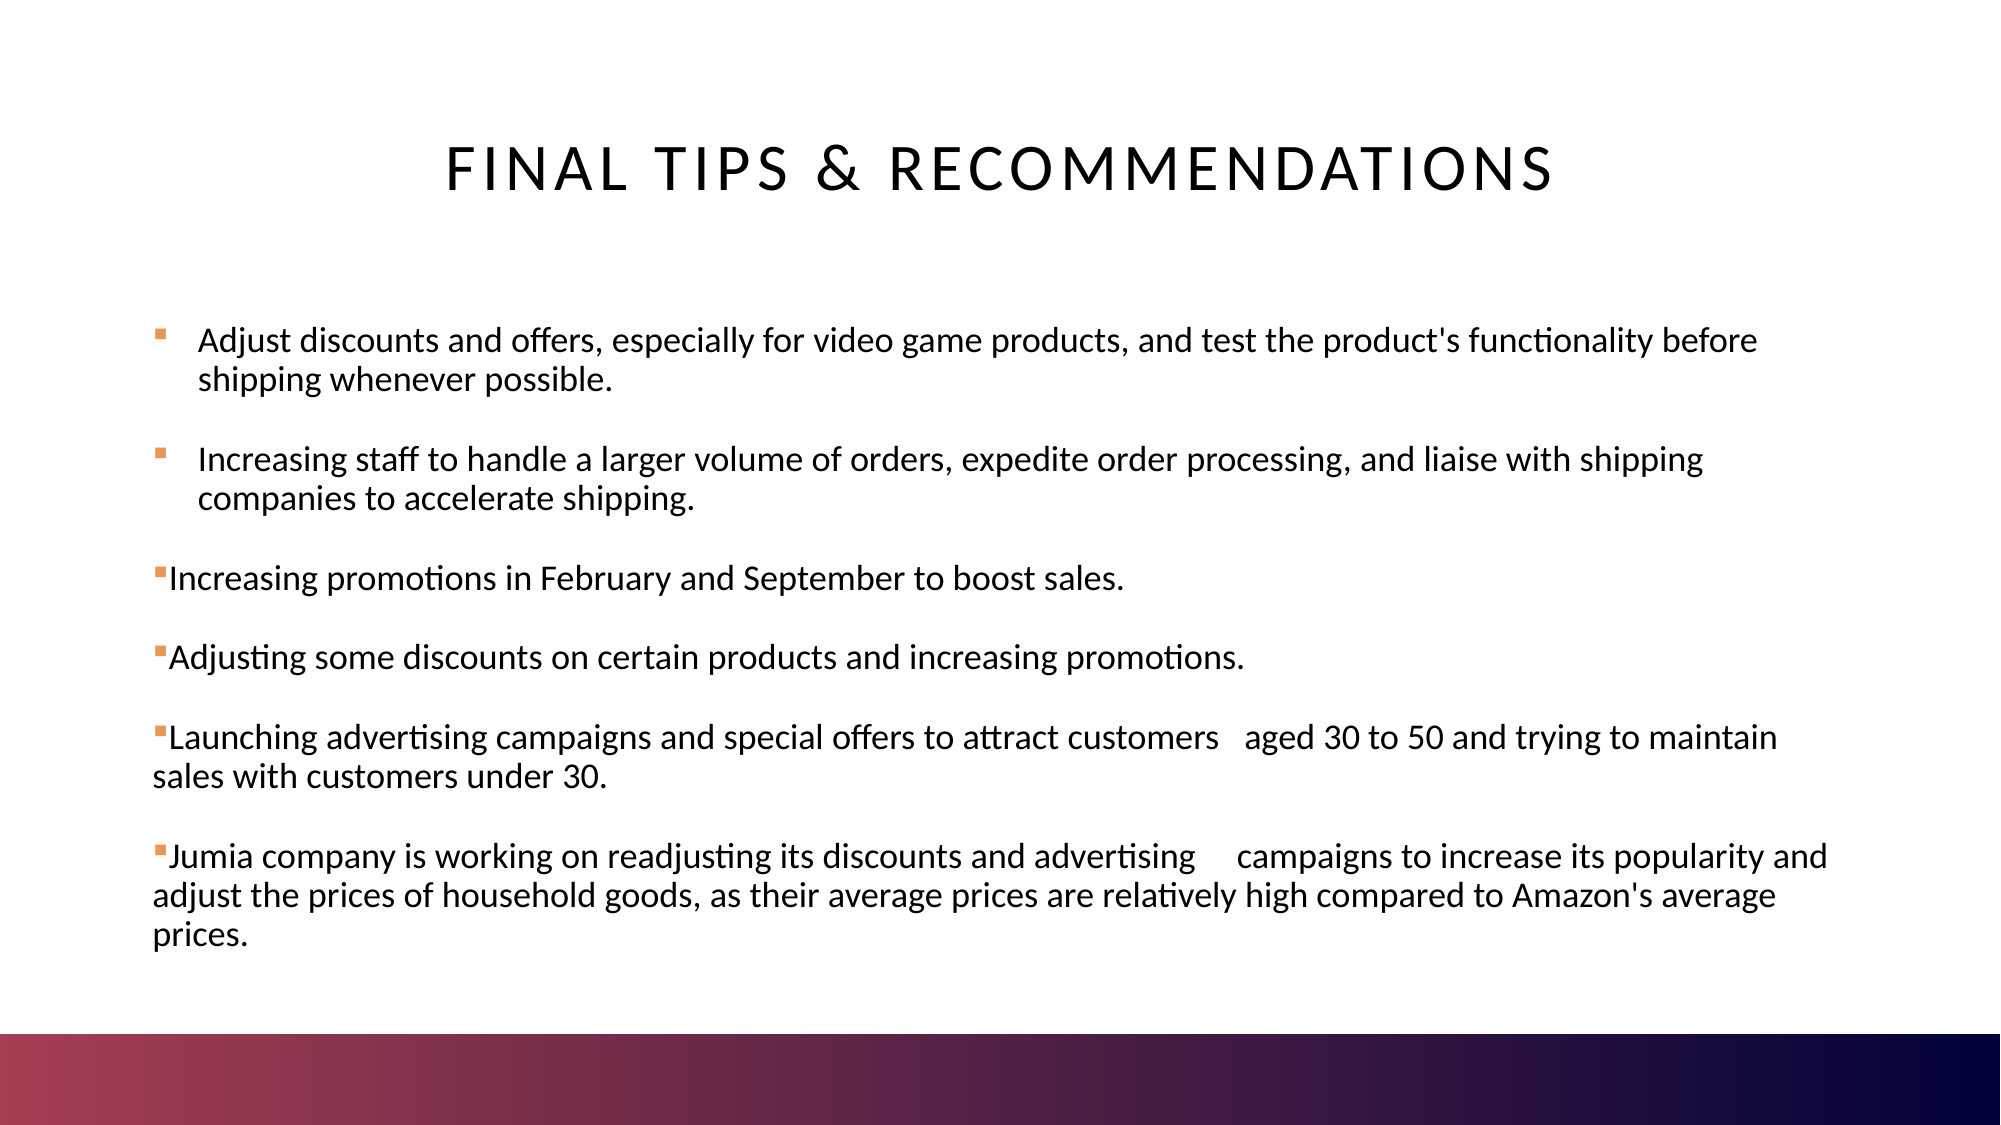

# FINAL TIPS & Recommendations

Adjust discounts and offers, especially for video game products, and test the product's functionality before shipping whenever possible.
Increasing staff to handle a larger volume of orders, expedite order processing, and liaise with shipping companies to accelerate shipping.
Increasing promotions in February and September to boost sales.
Adjusting some discounts on certain products and increasing promotions.
Launching advertising campaigns and special offers to attract customers   aged 30 to 50 and trying to maintain sales with customers under 30.
Jumia company is working on readjusting its discounts and advertising     campaigns to increase its popularity and adjust the prices of household goods, as their average prices are relatively high compared to Amazon's average prices.